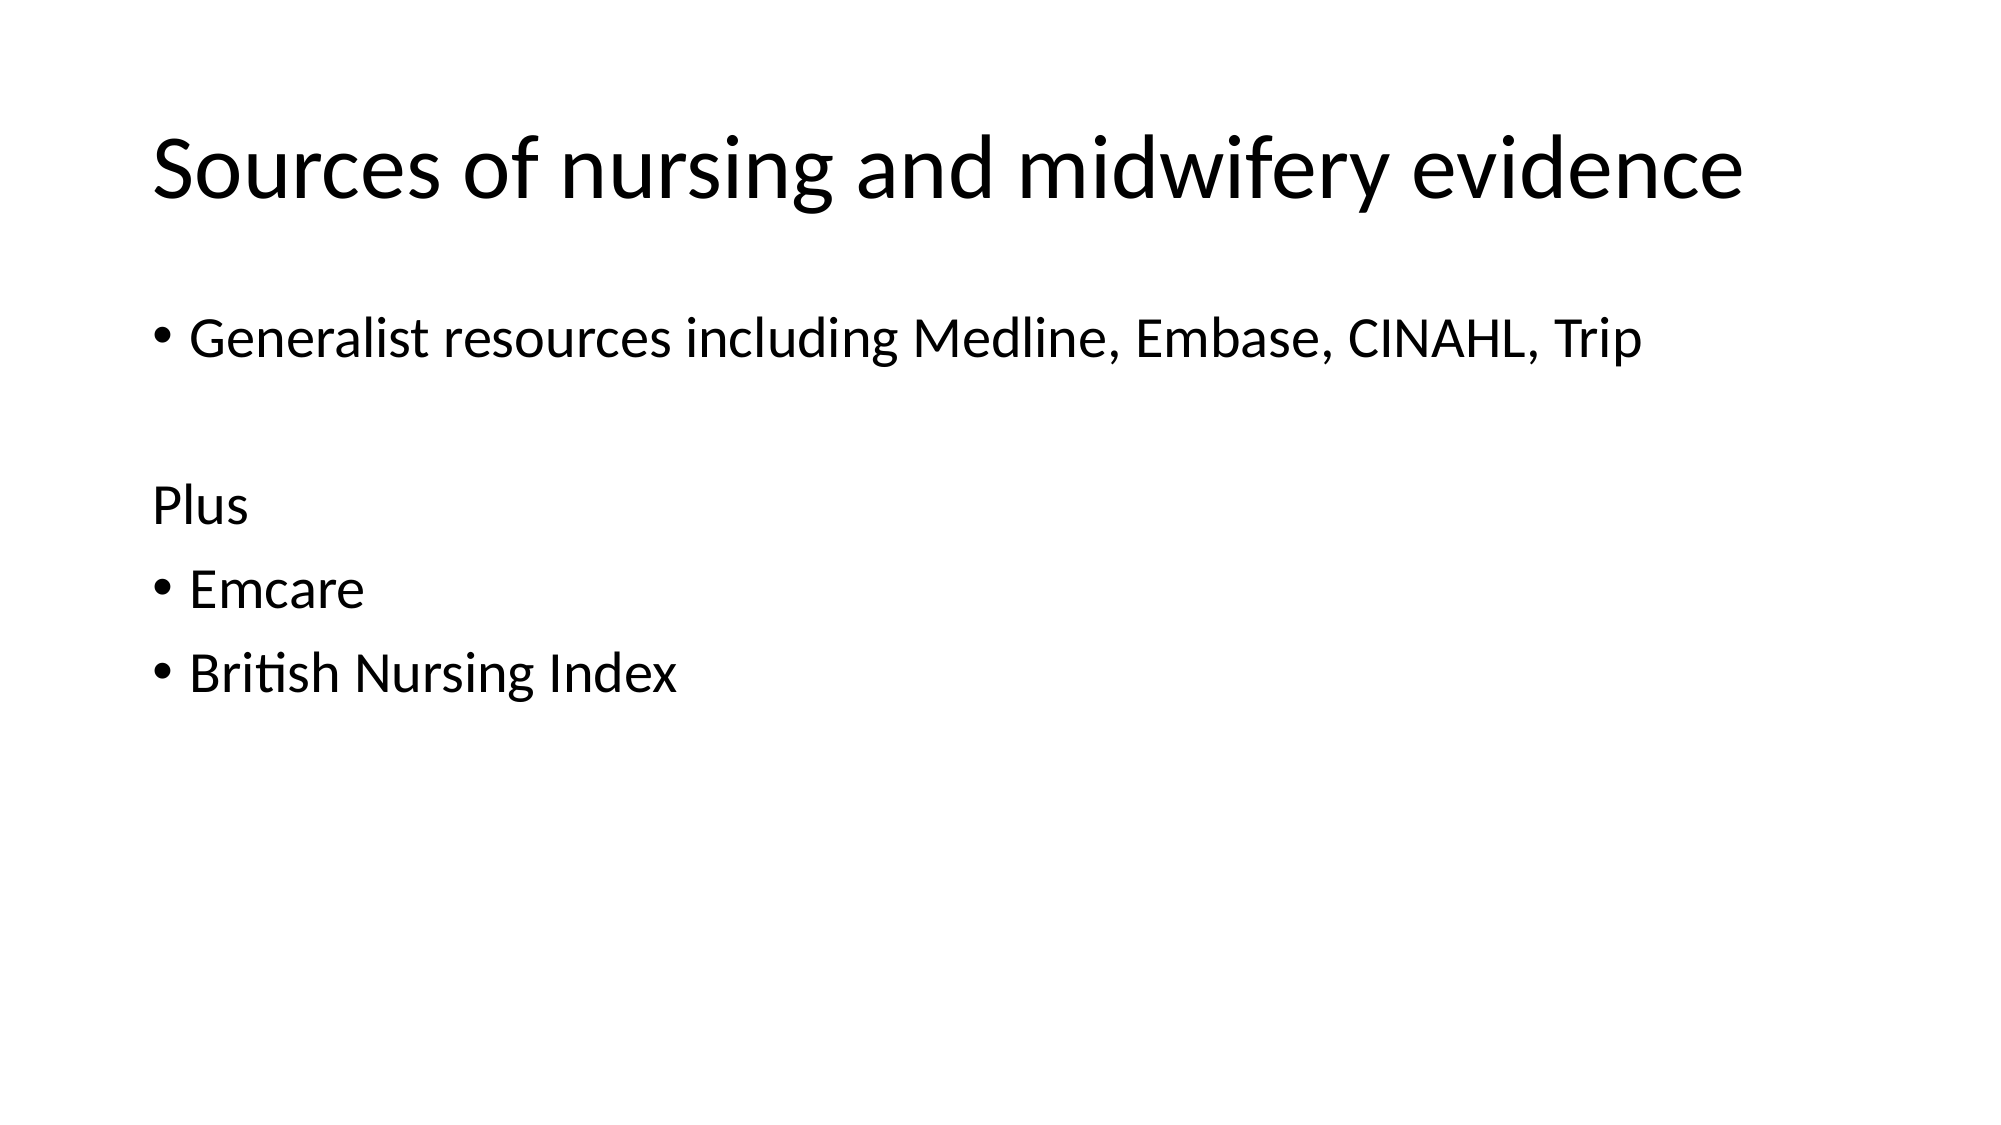

# Sources of nursing and midwifery evidence
Generalist resources including Medline, Embase, CINAHL, Trip

Plus
Emcare
British Nursing Index